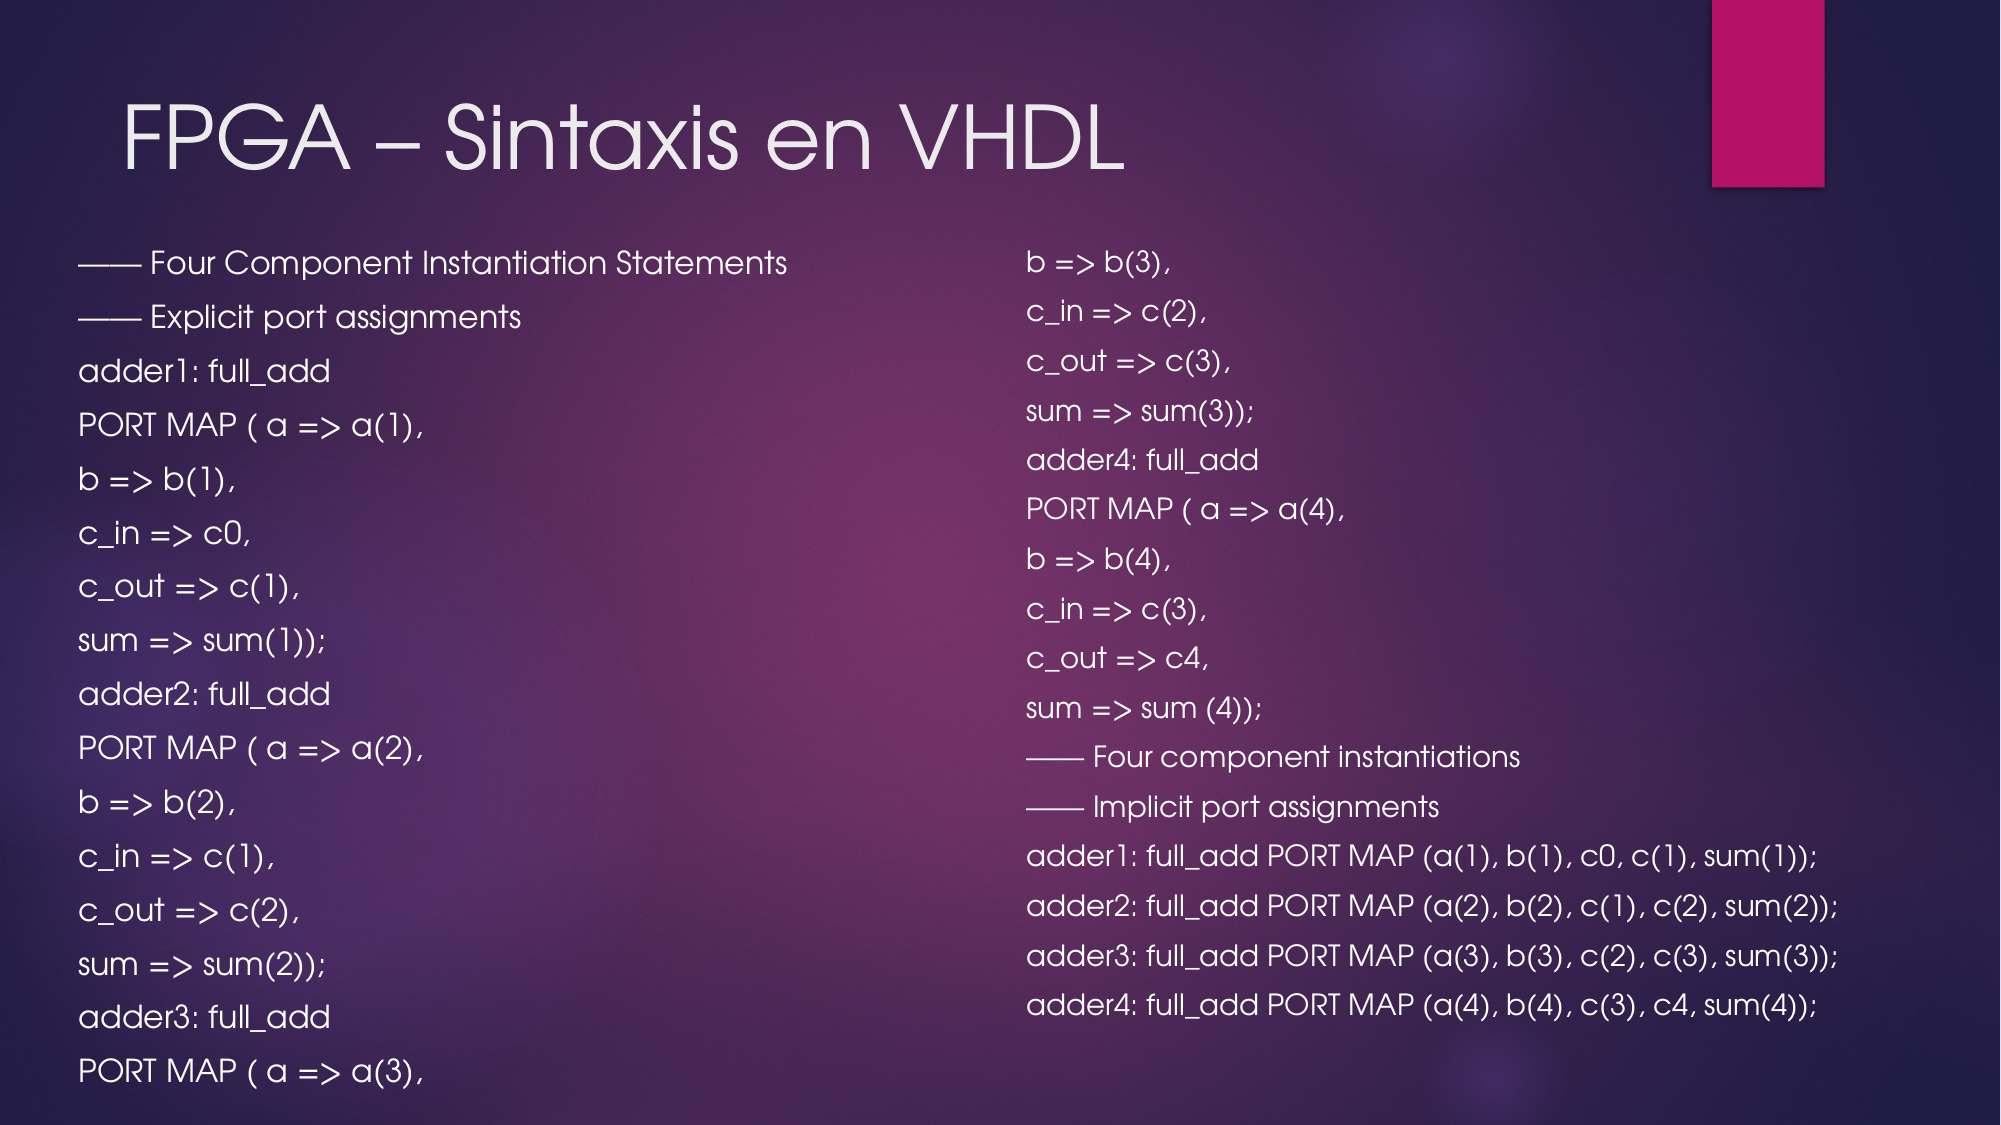

# FPGA – Sintaxis en VHDL
b => b(3),
c_in => c(2),
c_out => c(3),
sum => sum(3));
adder4: full_add
PORT MAP ( a => a(4),
b => b(4),
c_in => c(3),
c_out => c4,
sum => sum (4));
—— Four component instantiations
—— Implicit port assignments
adder1: full_add PORT MAP (a(1), b(1), c0, c(1), sum(1));
adder2: full_add PORT MAP (a(2), b(2), c(1), c(2), sum(2));
adder3: full_add PORT MAP (a(3), b(3), c(2), c(3), sum(3));
adder4: full_add PORT MAP (a(4), b(4), c(3), c4, sum(4));
—— Four Component Instantiation Statements
—— Explicit port assignments
adder1: full_add
PORT MAP ( a => a(1),
b => b(1),
c_in => c0,
c_out => c(1),
sum => sum(1));
adder2: full_add
PORT MAP ( a => a(2),
b => b(2),
c_in => c(1),
c_out => c(2),
sum => sum(2));
adder3: full_add
PORT MAP ( a => a(3),